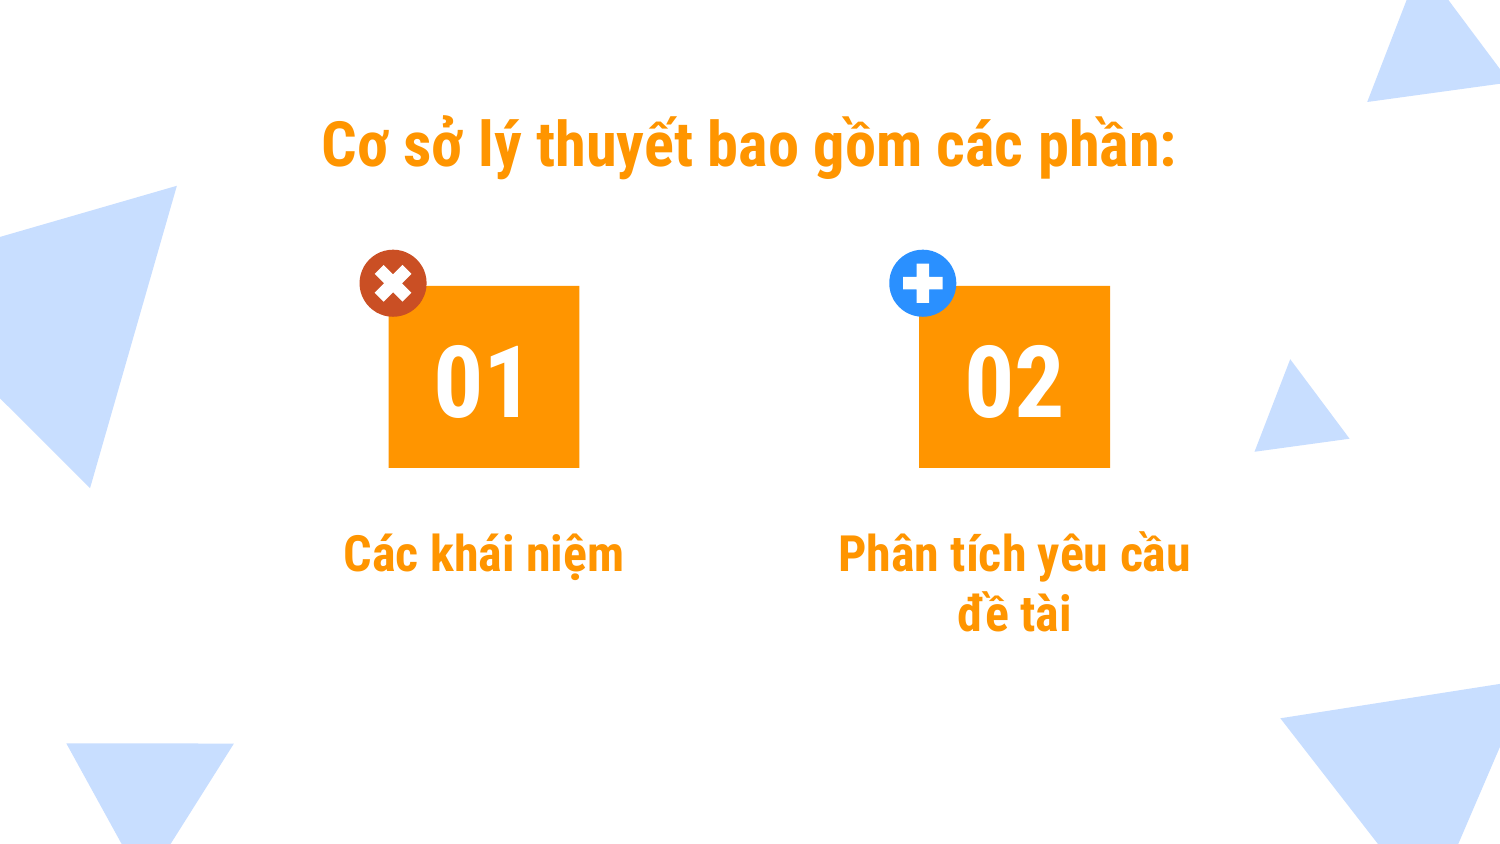

# Cơ sở lý thuyết bao gồm các phần:

01
02
Phân tích yêu cầu đề tài
Các khái niệm